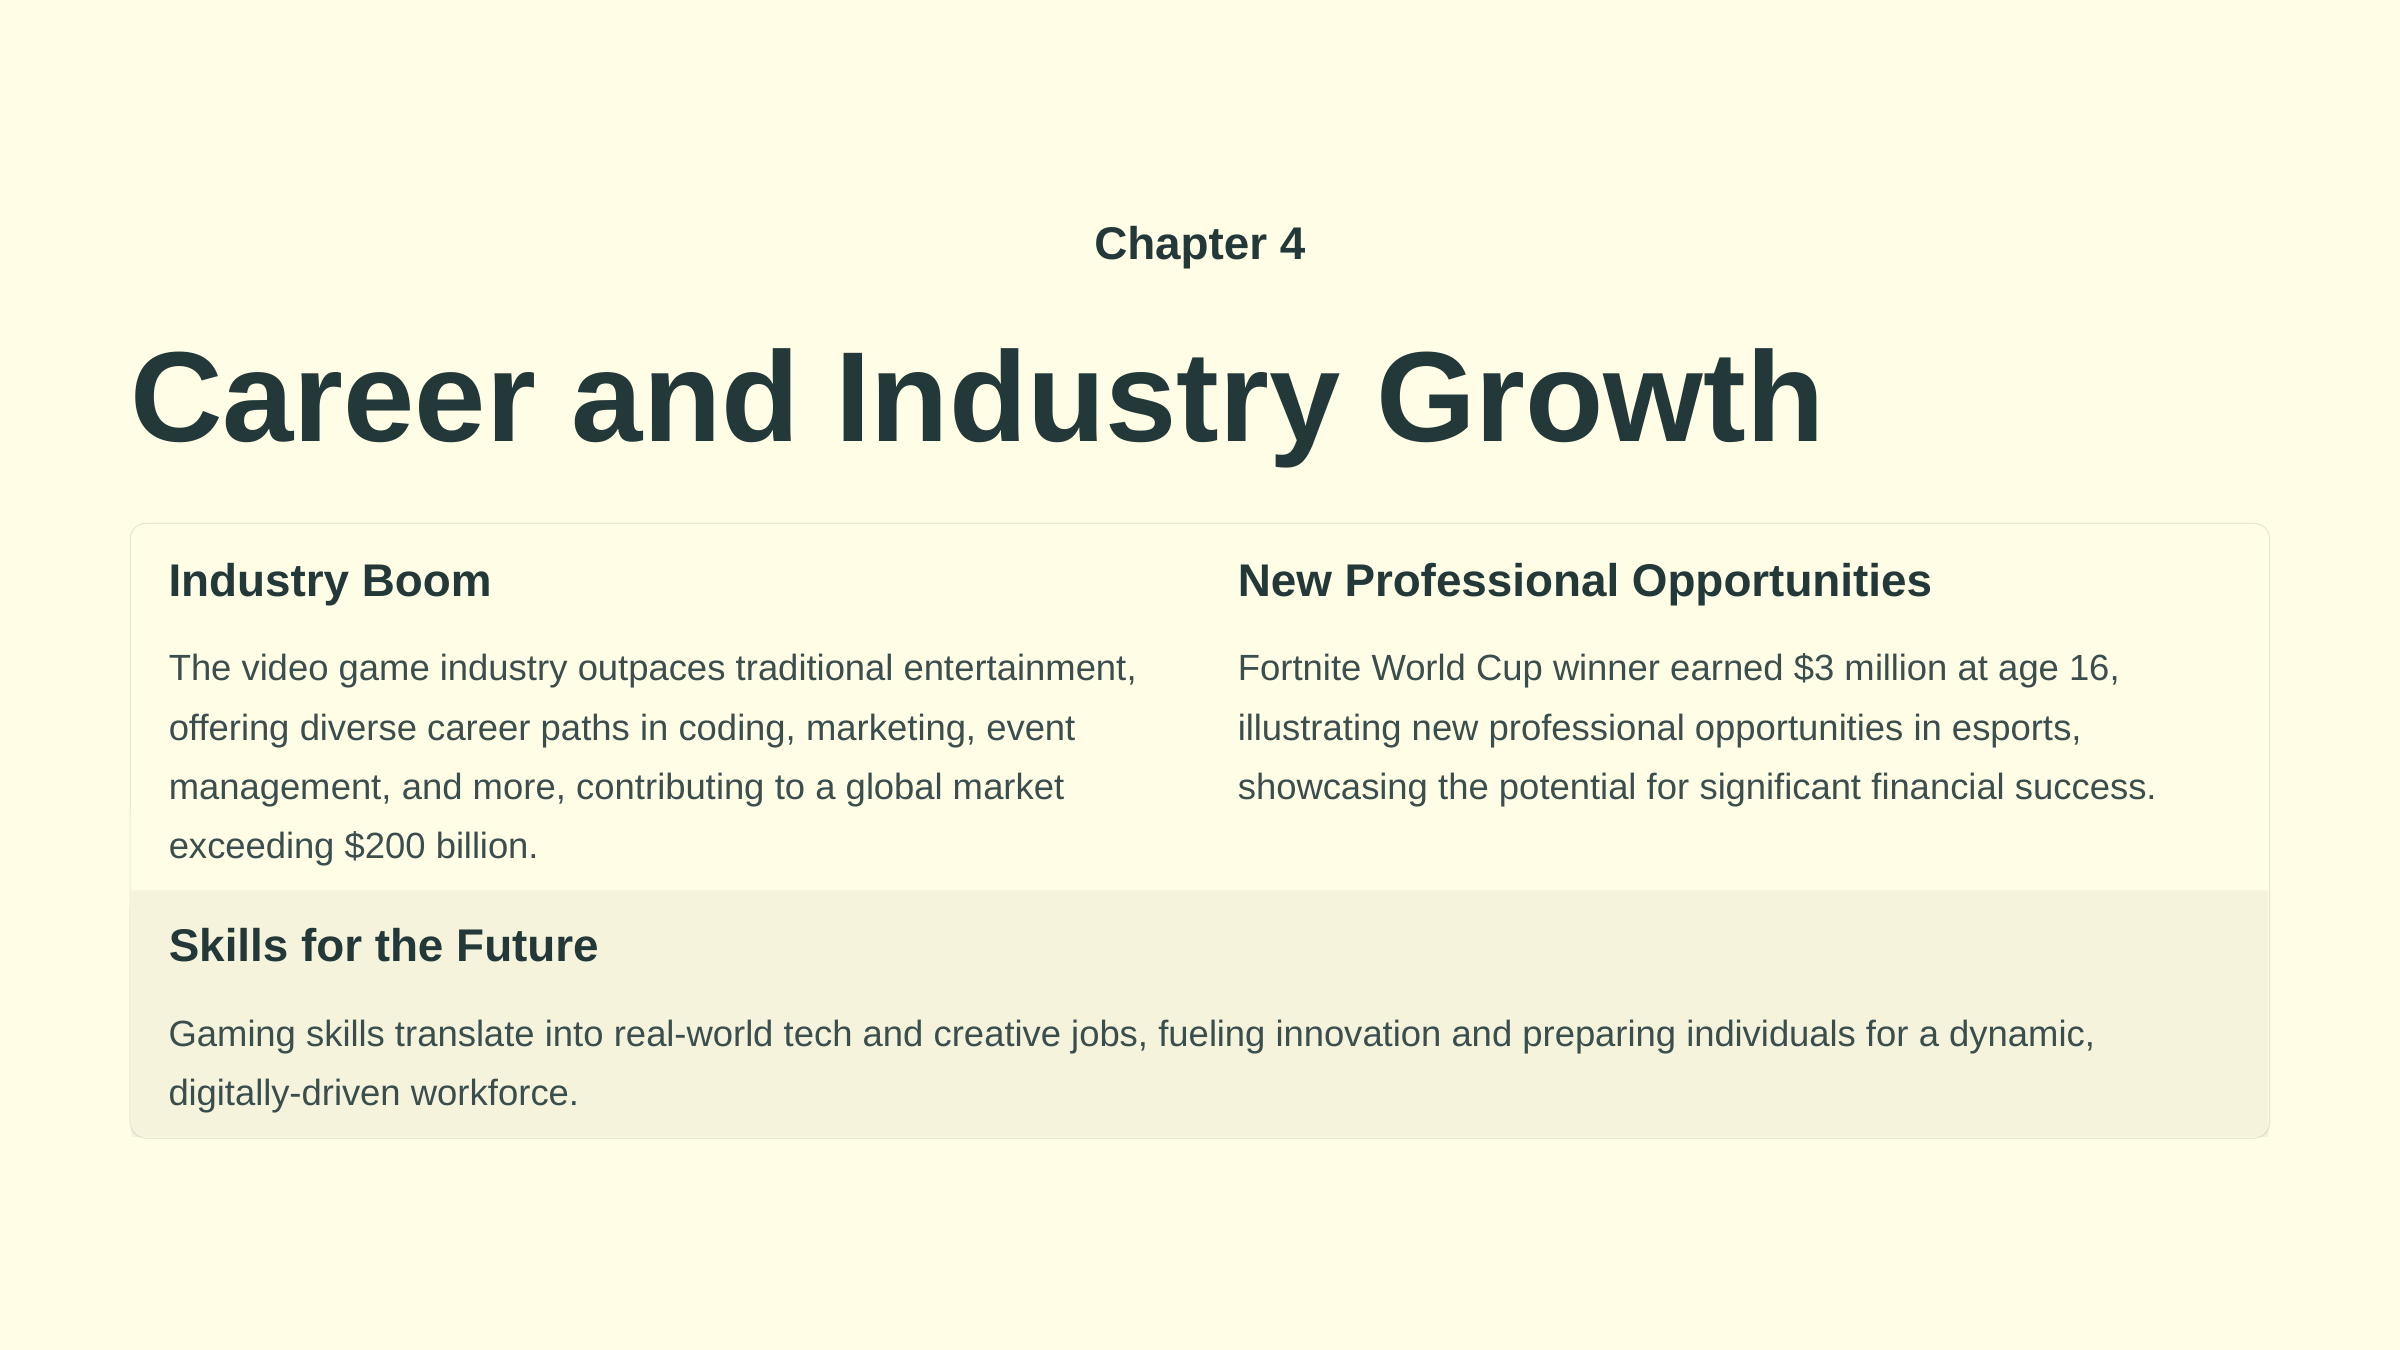

Chapter 4
Career and Industry Growth

Industry Boom
New Professional Opportunities
The video game industry outpaces traditional entertainment, offering diverse career paths in coding, marketing, event management, and more, contributing to a global market exceeding $200 billion.
Fortnite World Cup winner earned $3 million at age 16, illustrating new professional opportunities in esports, showcasing the potential for significant financial success.

Skills for the Future
Gaming skills translate into real-world tech and creative jobs, fueling innovation and preparing individuals for a dynamic, digitally-driven workforce.